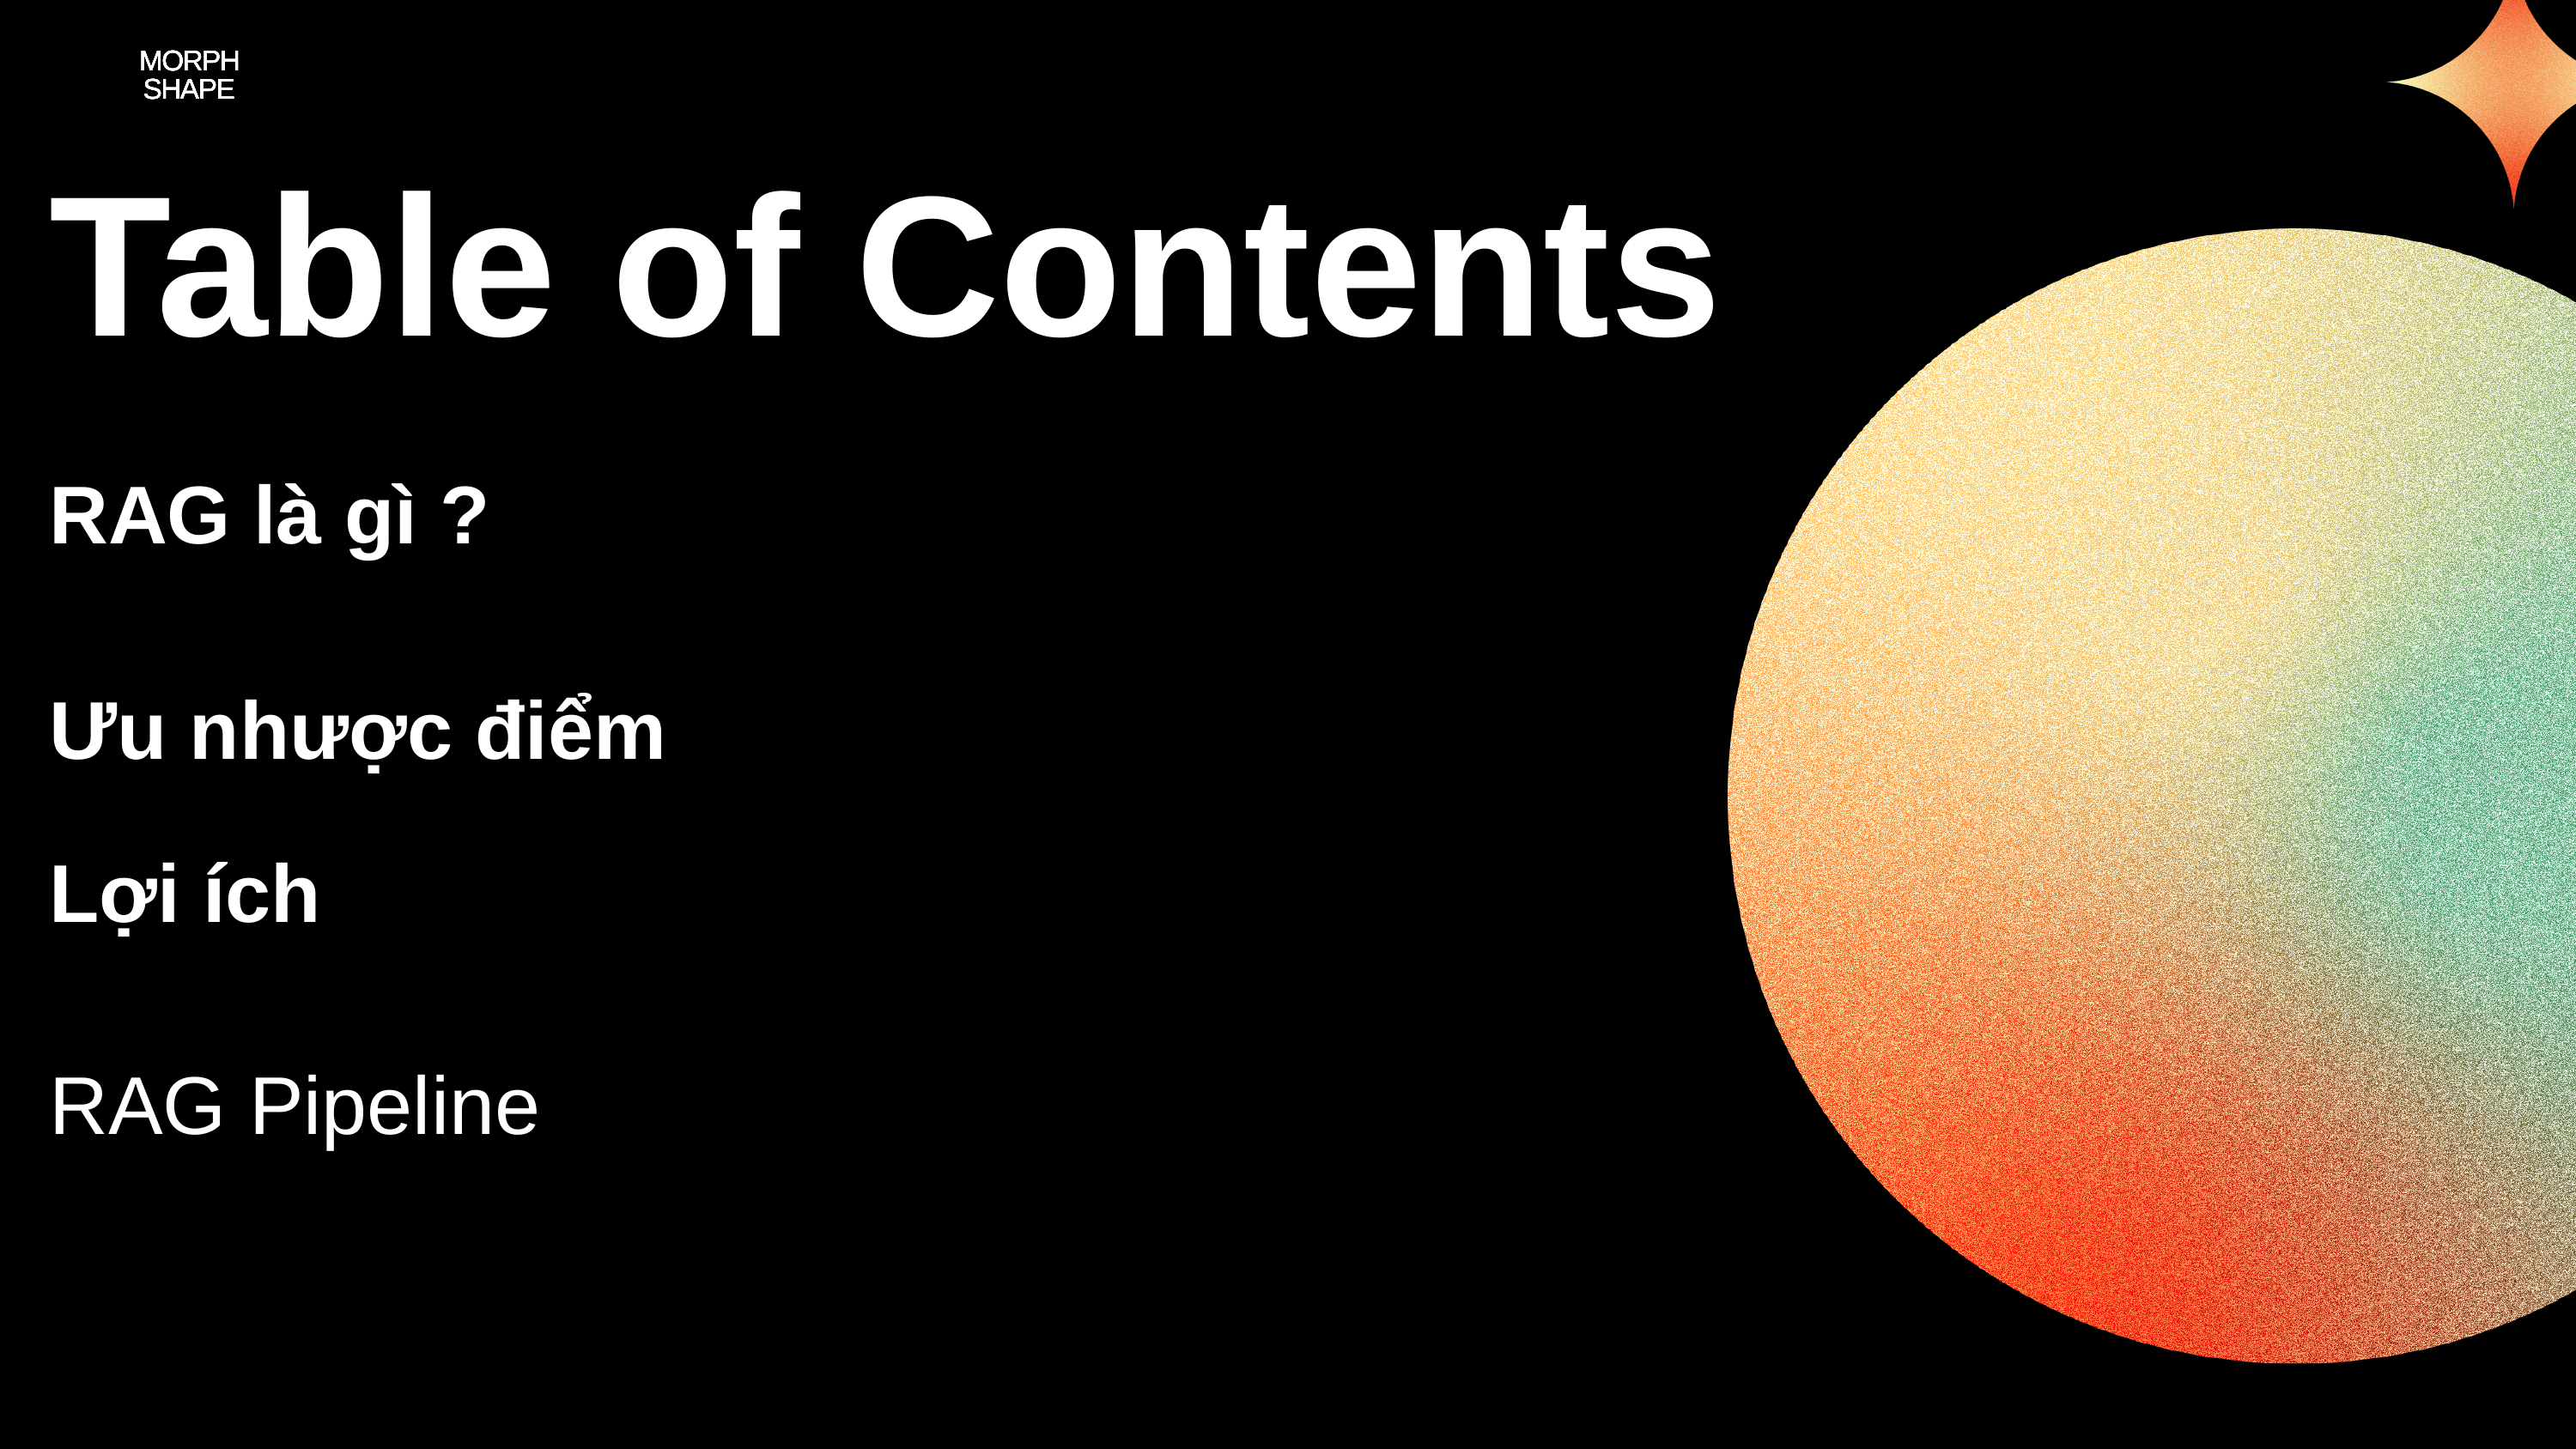

MORPH SHAPE
MORPH SHAPE
MORPH SHAPE
MORPH SHAPE
MORPH SHAPE
Table of Contents
RAG là gì ?

Ưu nhược điểm

Lợi ích

RAG Pipeline

INTRODUCTION